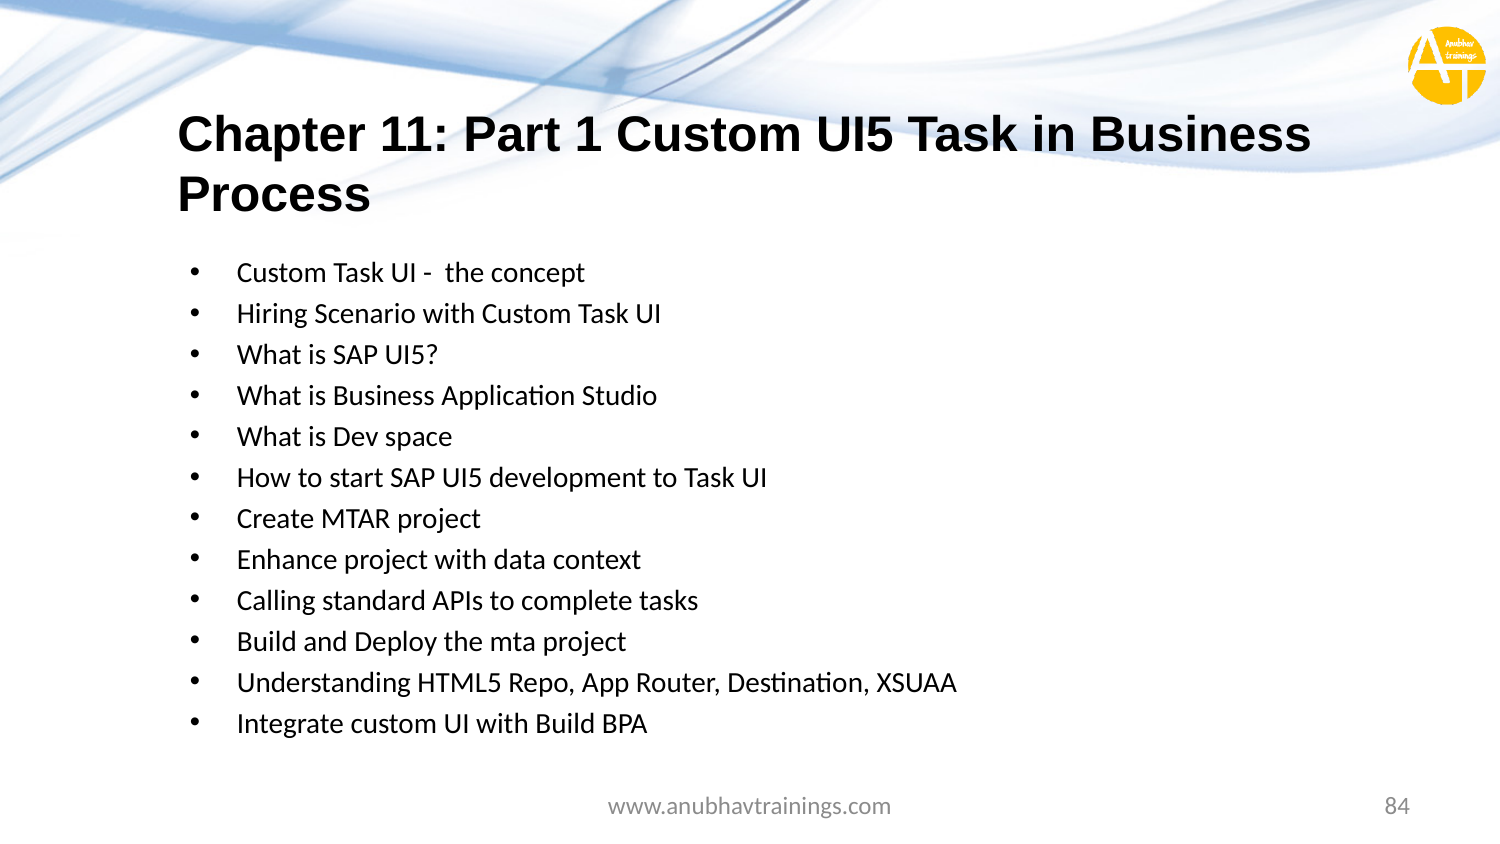

# Chapter 11: Part 1 Custom UI5 Task in Business Process
Custom Task UI -  the concept
Hiring Scenario with Custom Task UI
What is SAP UI5?
What is Business Application Studio
What is Dev space
How to start SAP UI5 development to Task UI
Create MTAR project
Enhance project with data context
Calling standard APIs to complete tasks
Build and Deploy the mta project
Understanding HTML5 Repo, App Router, Destination, XSUAA
Integrate custom UI with Build BPA
www.anubhavtrainings.com
84